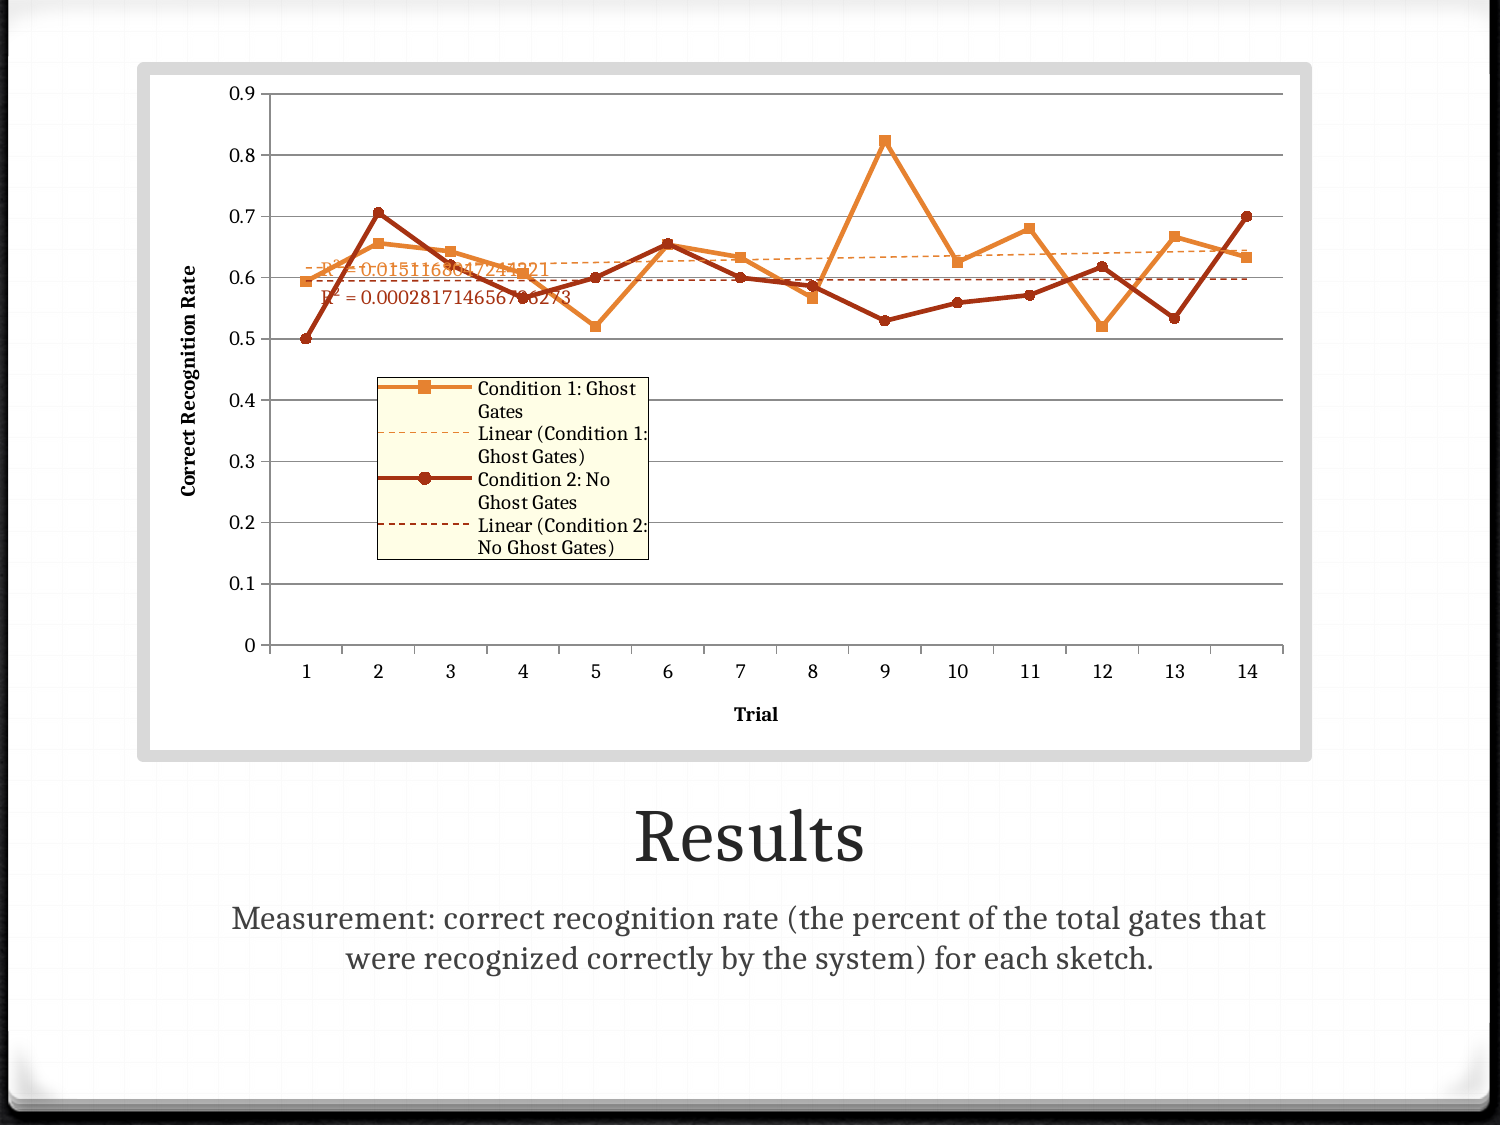

### Chart

| Category |  |  |
|---|---|---|
# Results
Measurement: correct recognition rate (the percent of the total gates that were recognized correctly by the system) for each sketch.